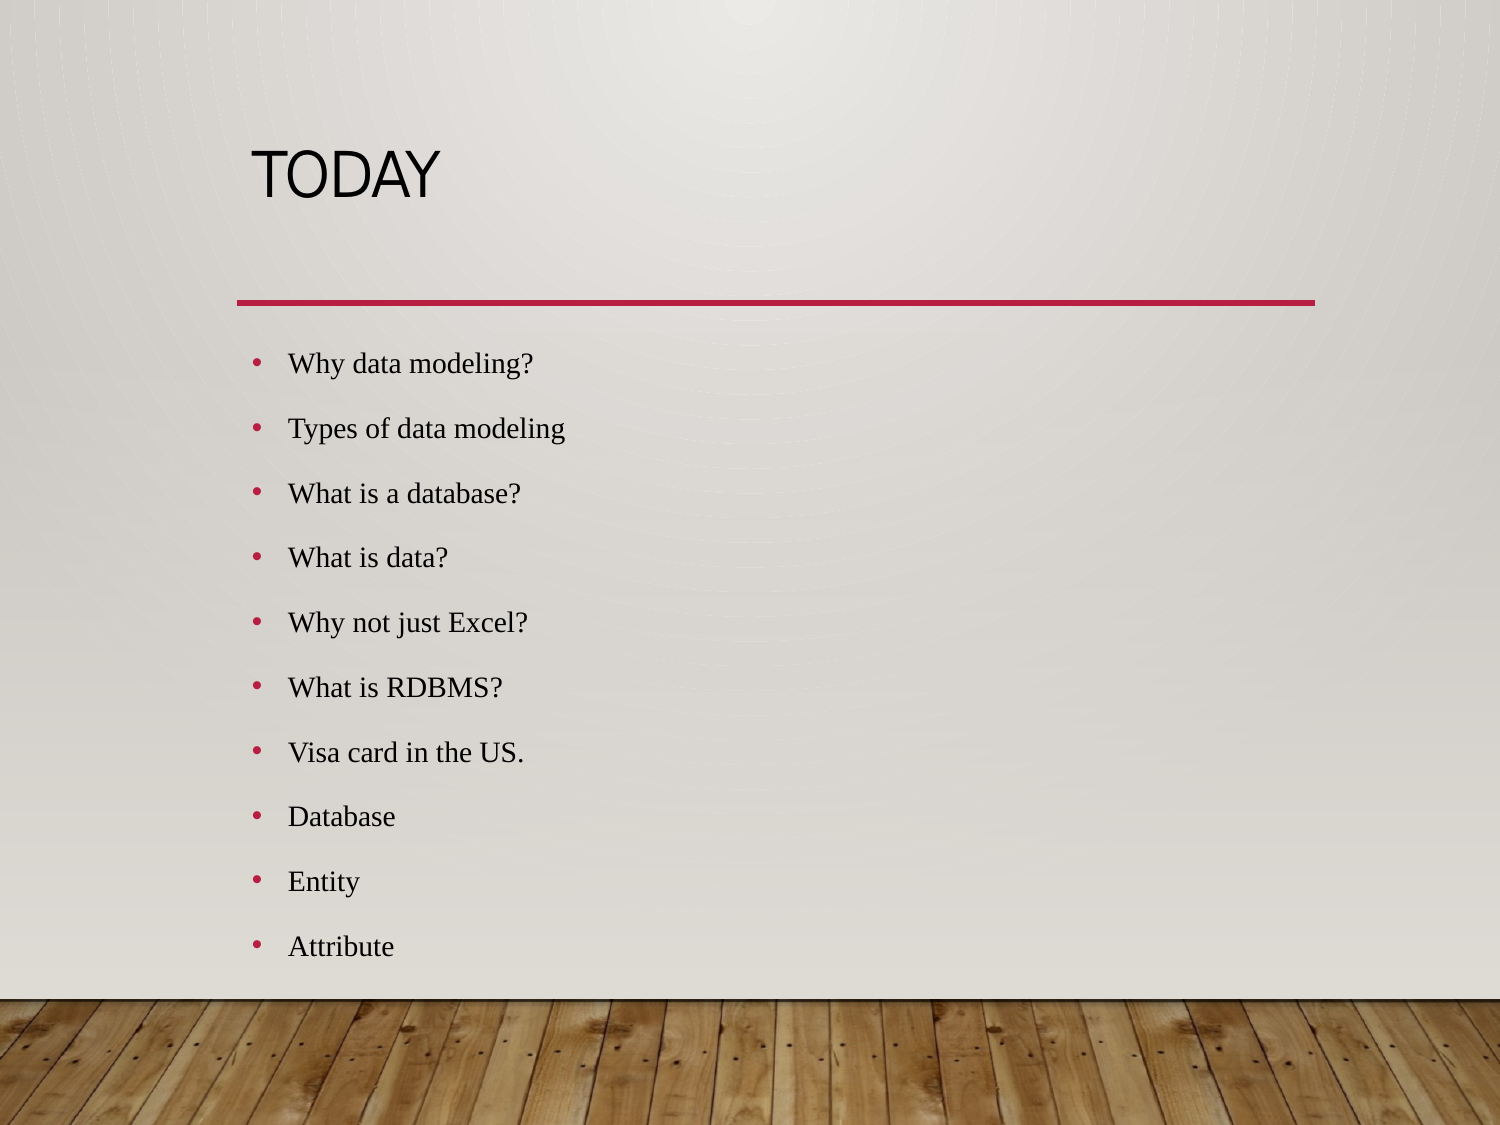

# Today
Why data modeling?
Types of data modeling
What is a database?
What is data?
Why not just Excel?
What is RDBMS?
Visa card in the US.
Database
Entity
Attribute